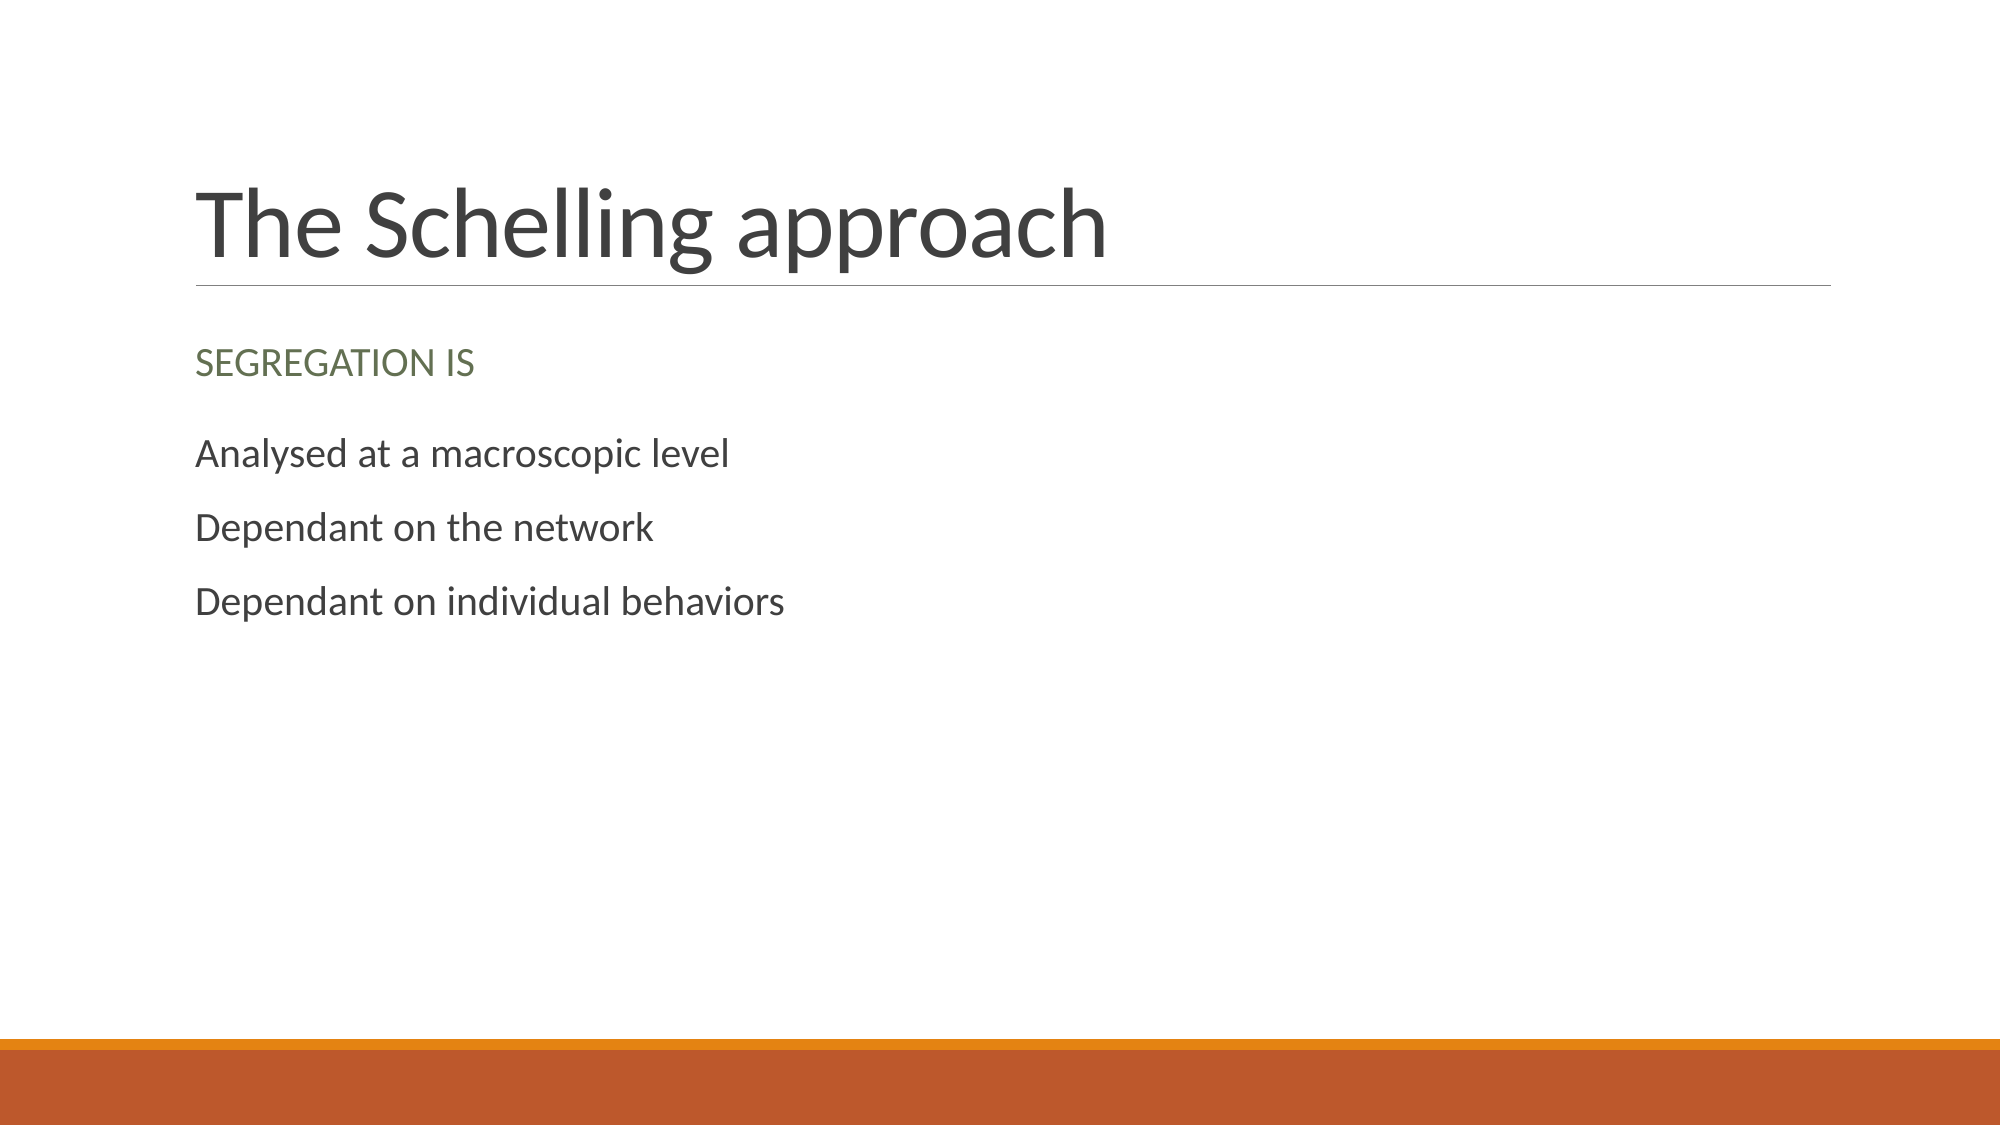

# The Schelling approach
Segregation is

Analysed at a macroscopic level
Dependant on the network
Dependant on individual behaviors